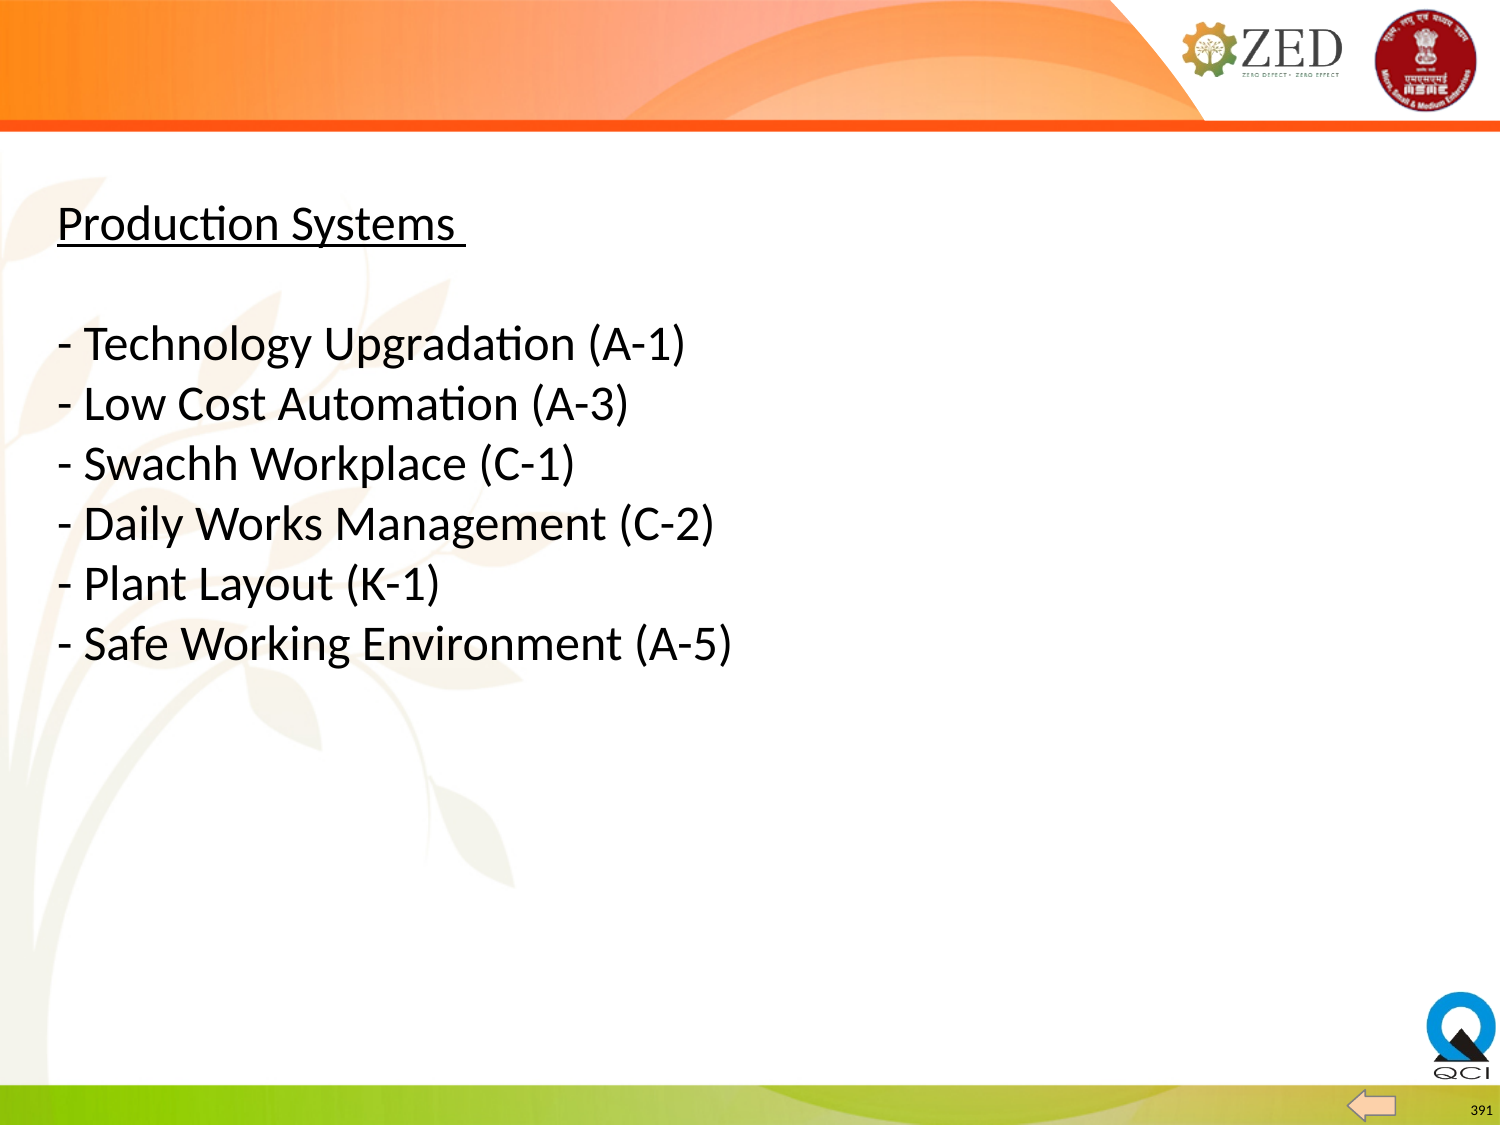

Production Systems

- Technology Upgradation (A-1)
- Low Cost Automation (A-3)
- Swachh Workplace (C-1)
- Daily Works Management (C-2)
- Plant Layout (K-1)
- Safe Working Environment (A-5)